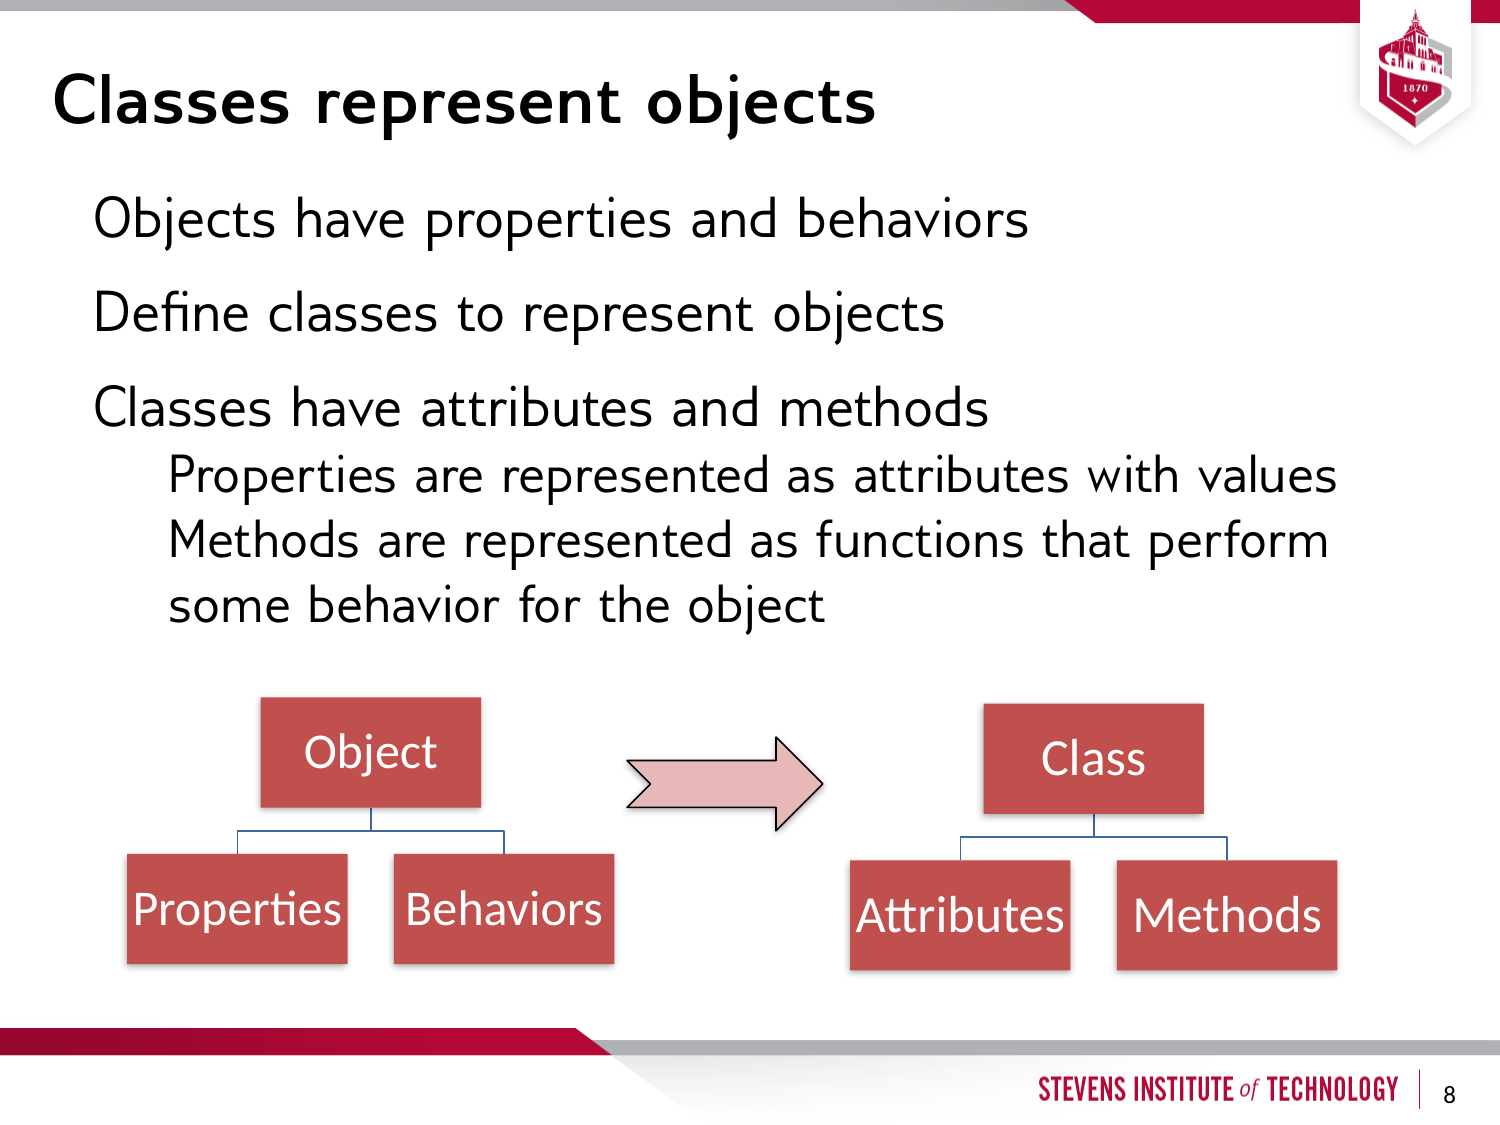

# Classes represent objects
Objects have properties and behaviors
Define classes to represent objects
Classes have attributes and methods
Properties are represented as attributes with values
Methods are represented as functions that perform some behavior for the object

Object
Properties
Behaviors
Class
Attributes
Methods

8